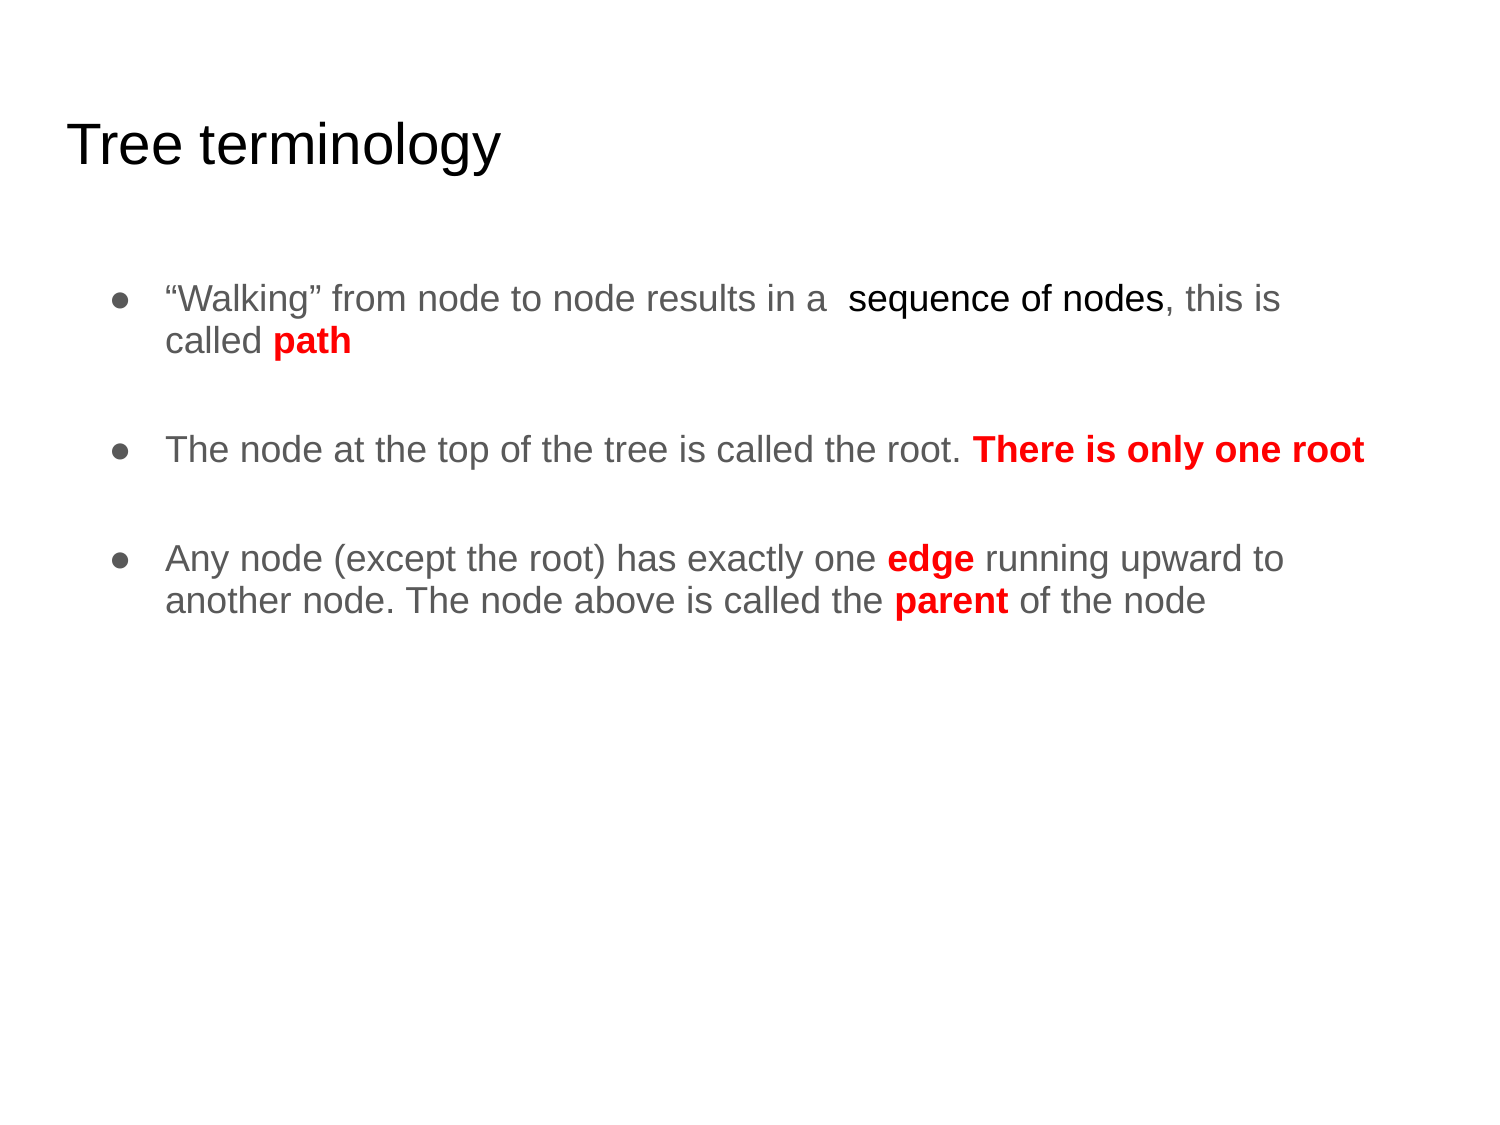

# Tree terminology
“Walking” from node to node results in a  sequence of nodes, this is called path

The node at the top of the tree is called the root. There is only one root

Any node (except the root) has exactly one edge running upward to another node. The node above is called the parent of the node